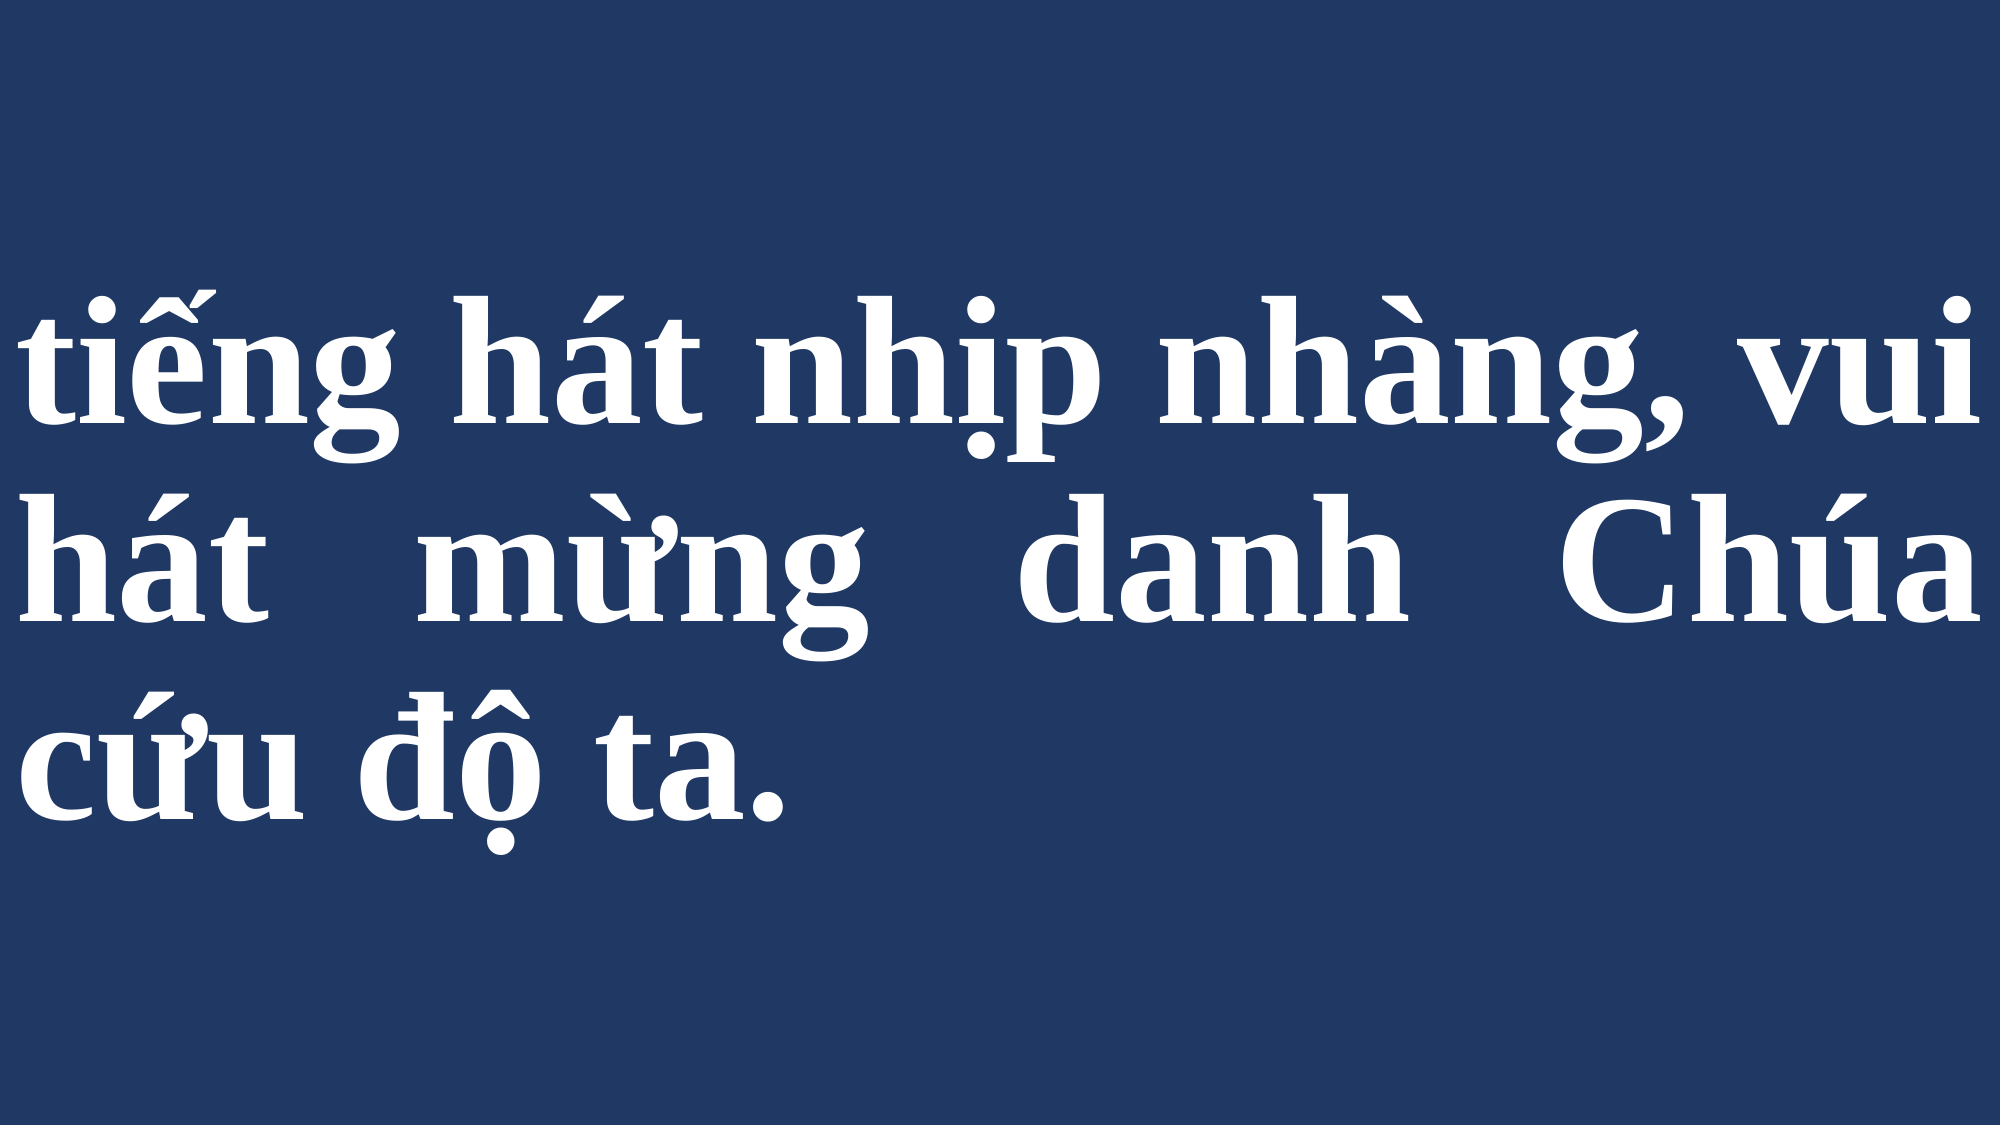

# tiếng hát nhịp nhàng, vui hát mừng danh Chúa cứu độ ta.